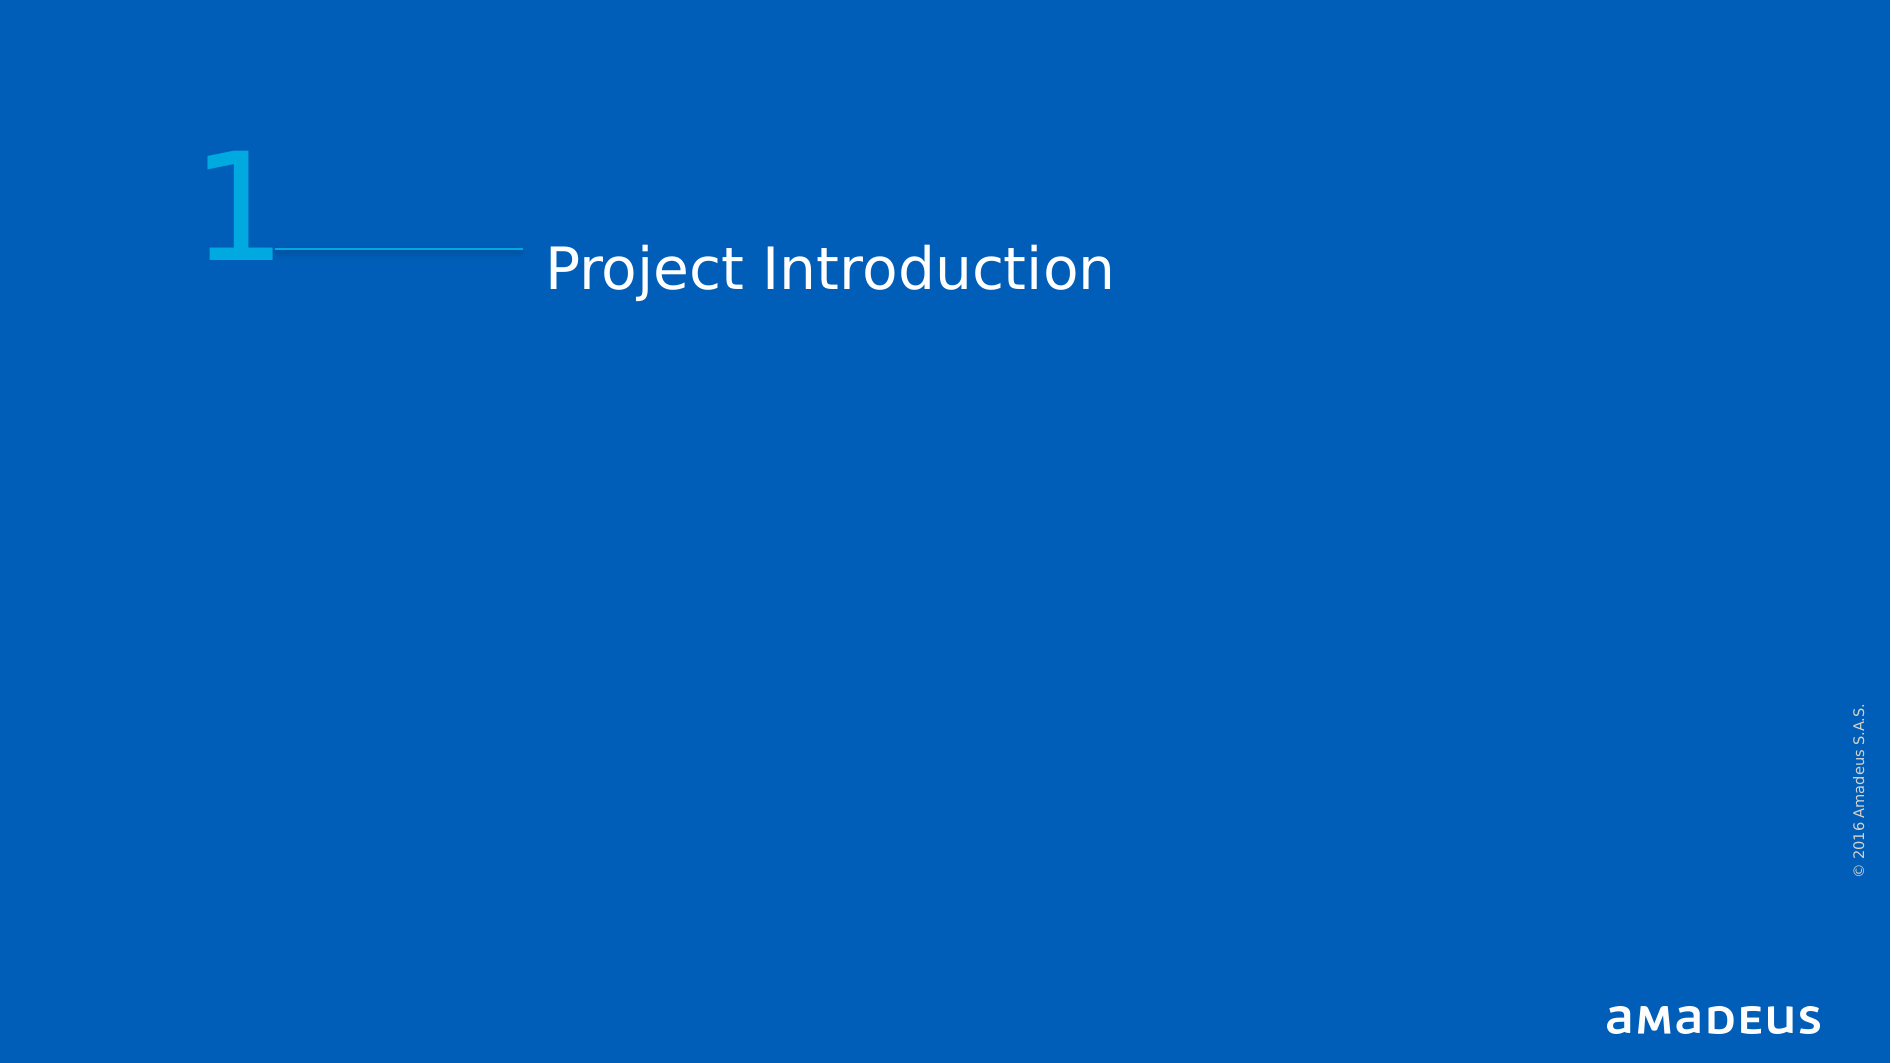

# 1
Project Introduction
© 2016 Amadeus S.A.S.